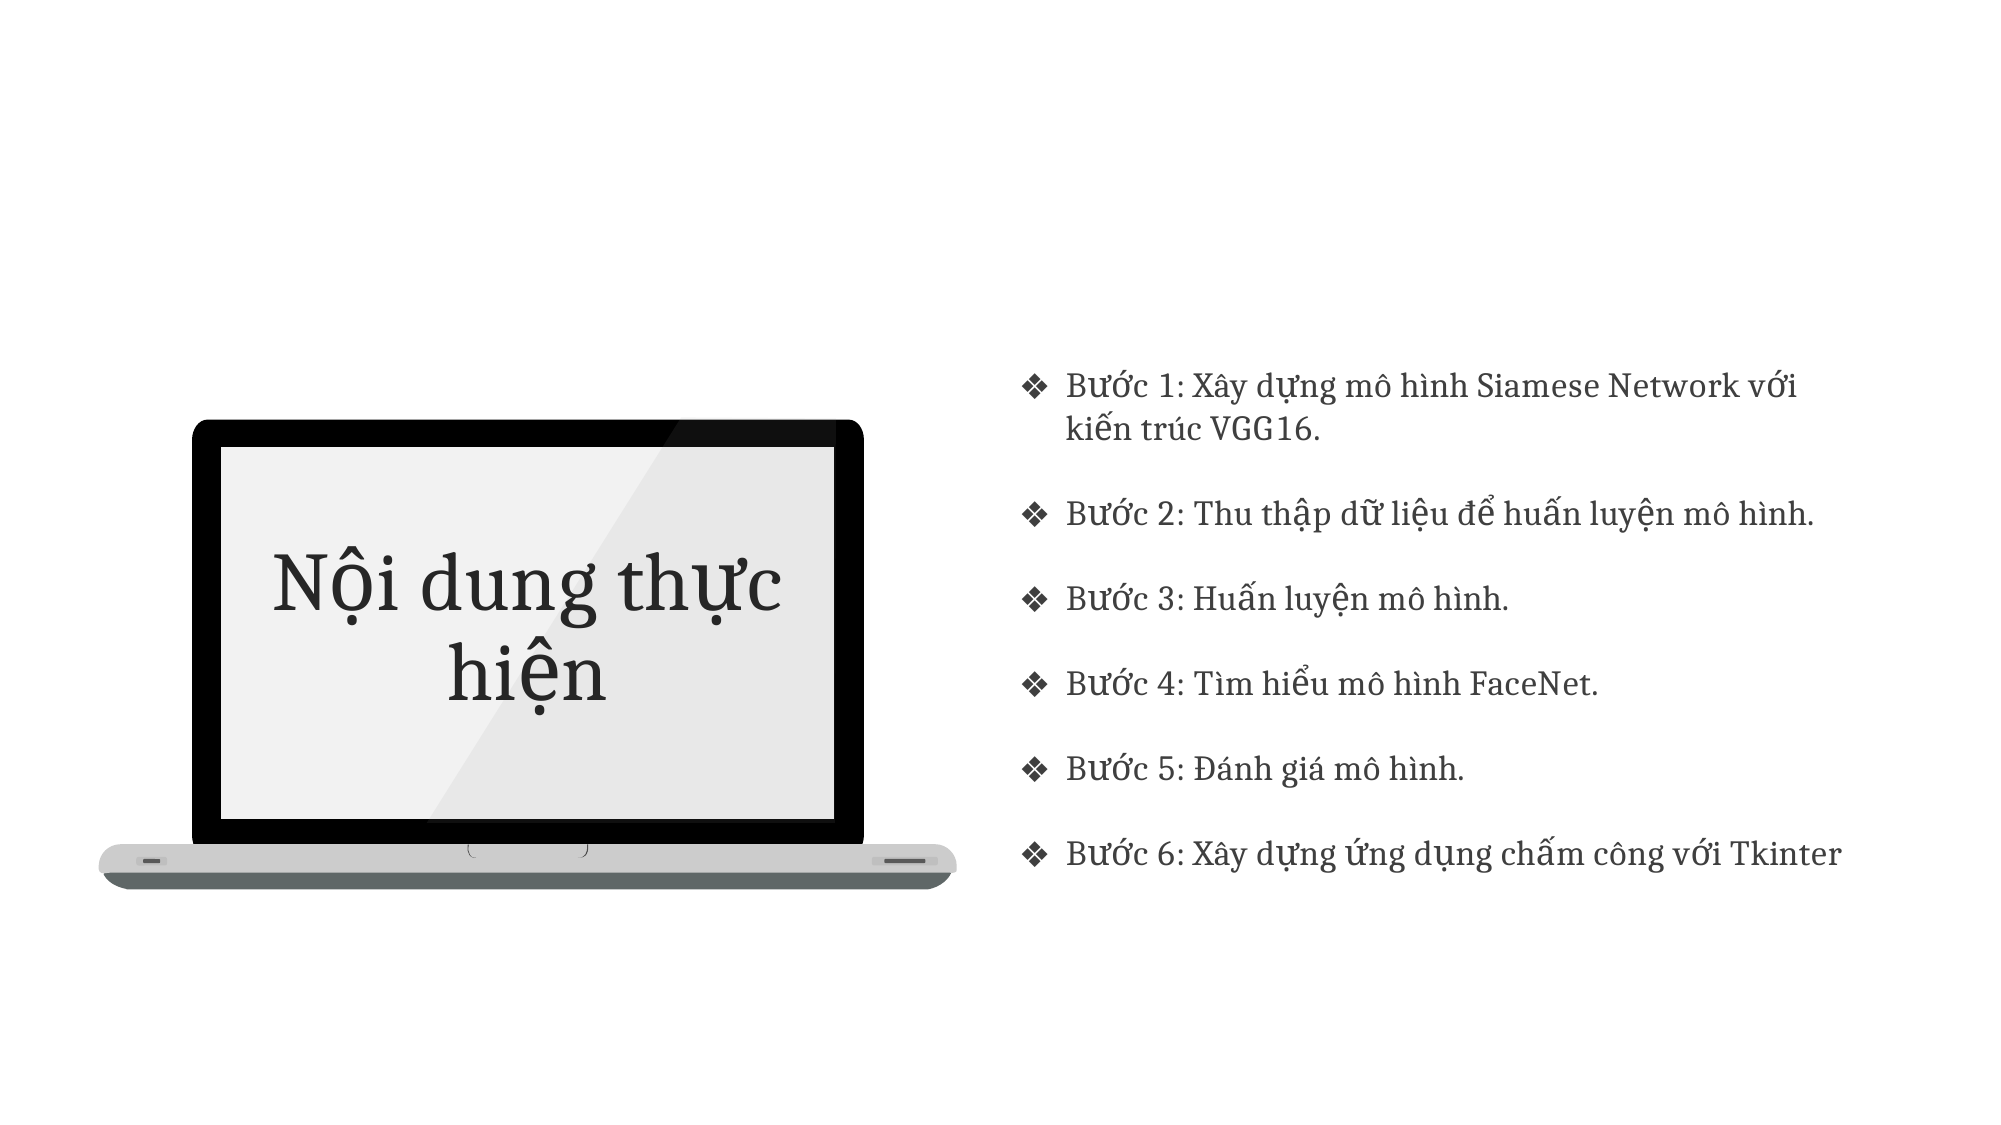

Bước 1: Xây dựng mô hình Siamese Network với kiến trúc VGG16.

Bước 2: Thu thập dữ liệu để huấn luyện mô hình.

Bước 3: Huấn luyện mô hình.

Bước 4: Tìm hiểu mô hình FaceNet.

Bước 5: Đánh giá mô hình.

Bước 6: Xây dựng ứng dụng chấm công với Tkinter

Nội dung thực hiện